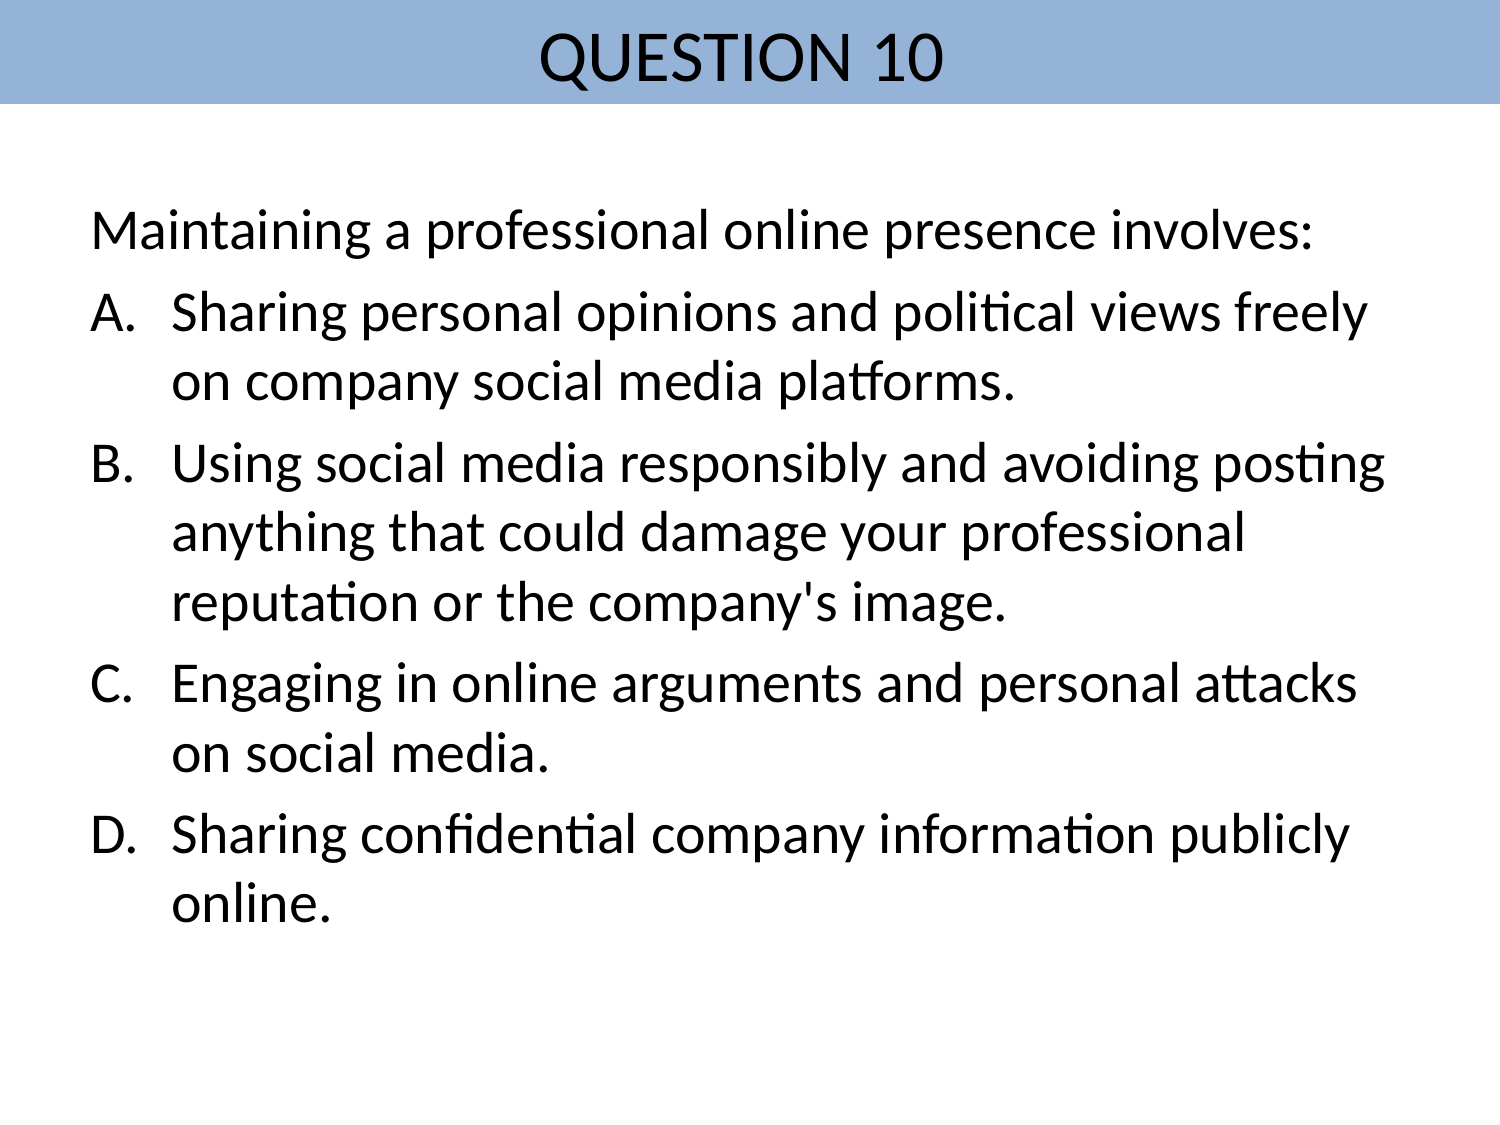

# QUESTION 10
Maintaining a professional online presence involves:
Sharing personal opinions and political views freely on company social media platforms.
Using social media responsibly and avoiding posting anything that could damage your professional reputation or the company's image.
Engaging in online arguments and personal attacks on social media.
Sharing confidential company information publicly online.